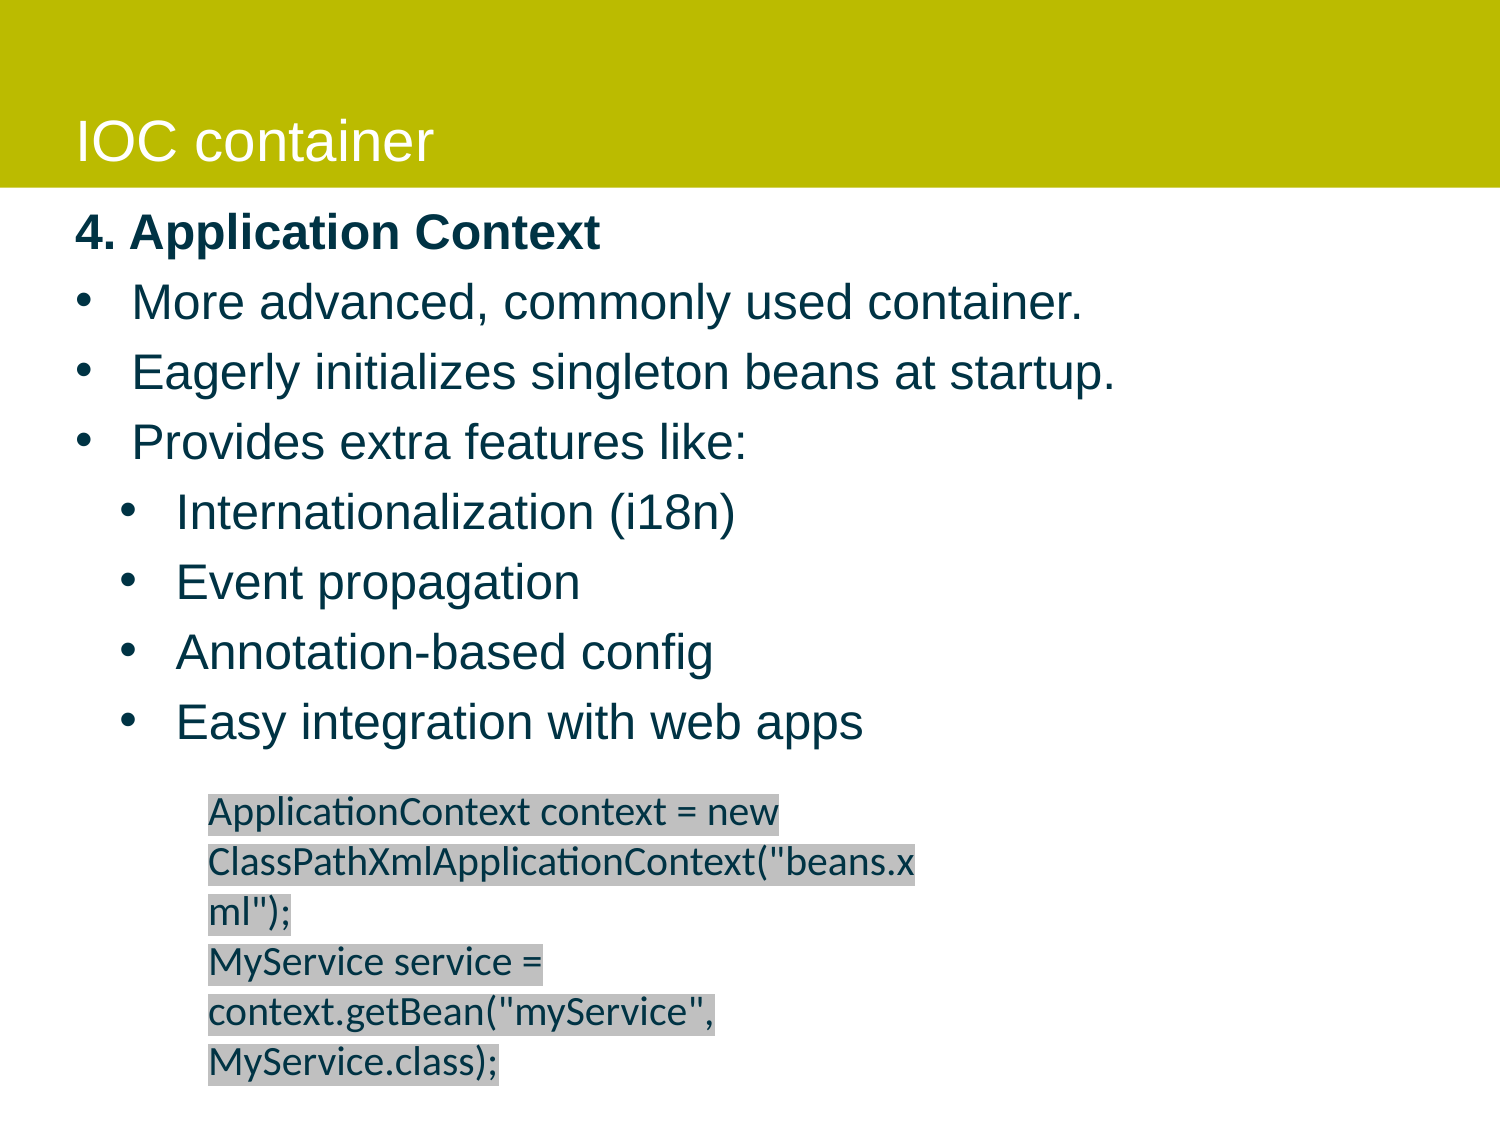

# IOC container
4. Application Context
More advanced, commonly used container.
Eagerly initializes singleton beans at startup.
Provides extra features like:
Internationalization (i18n)
Event propagation
Annotation-based config
Easy integration with web apps
ApplicationContext context = new ClassPathXmlApplicationContext("beans.xml");
MyService service = context.getBean("myService", MyService.class);